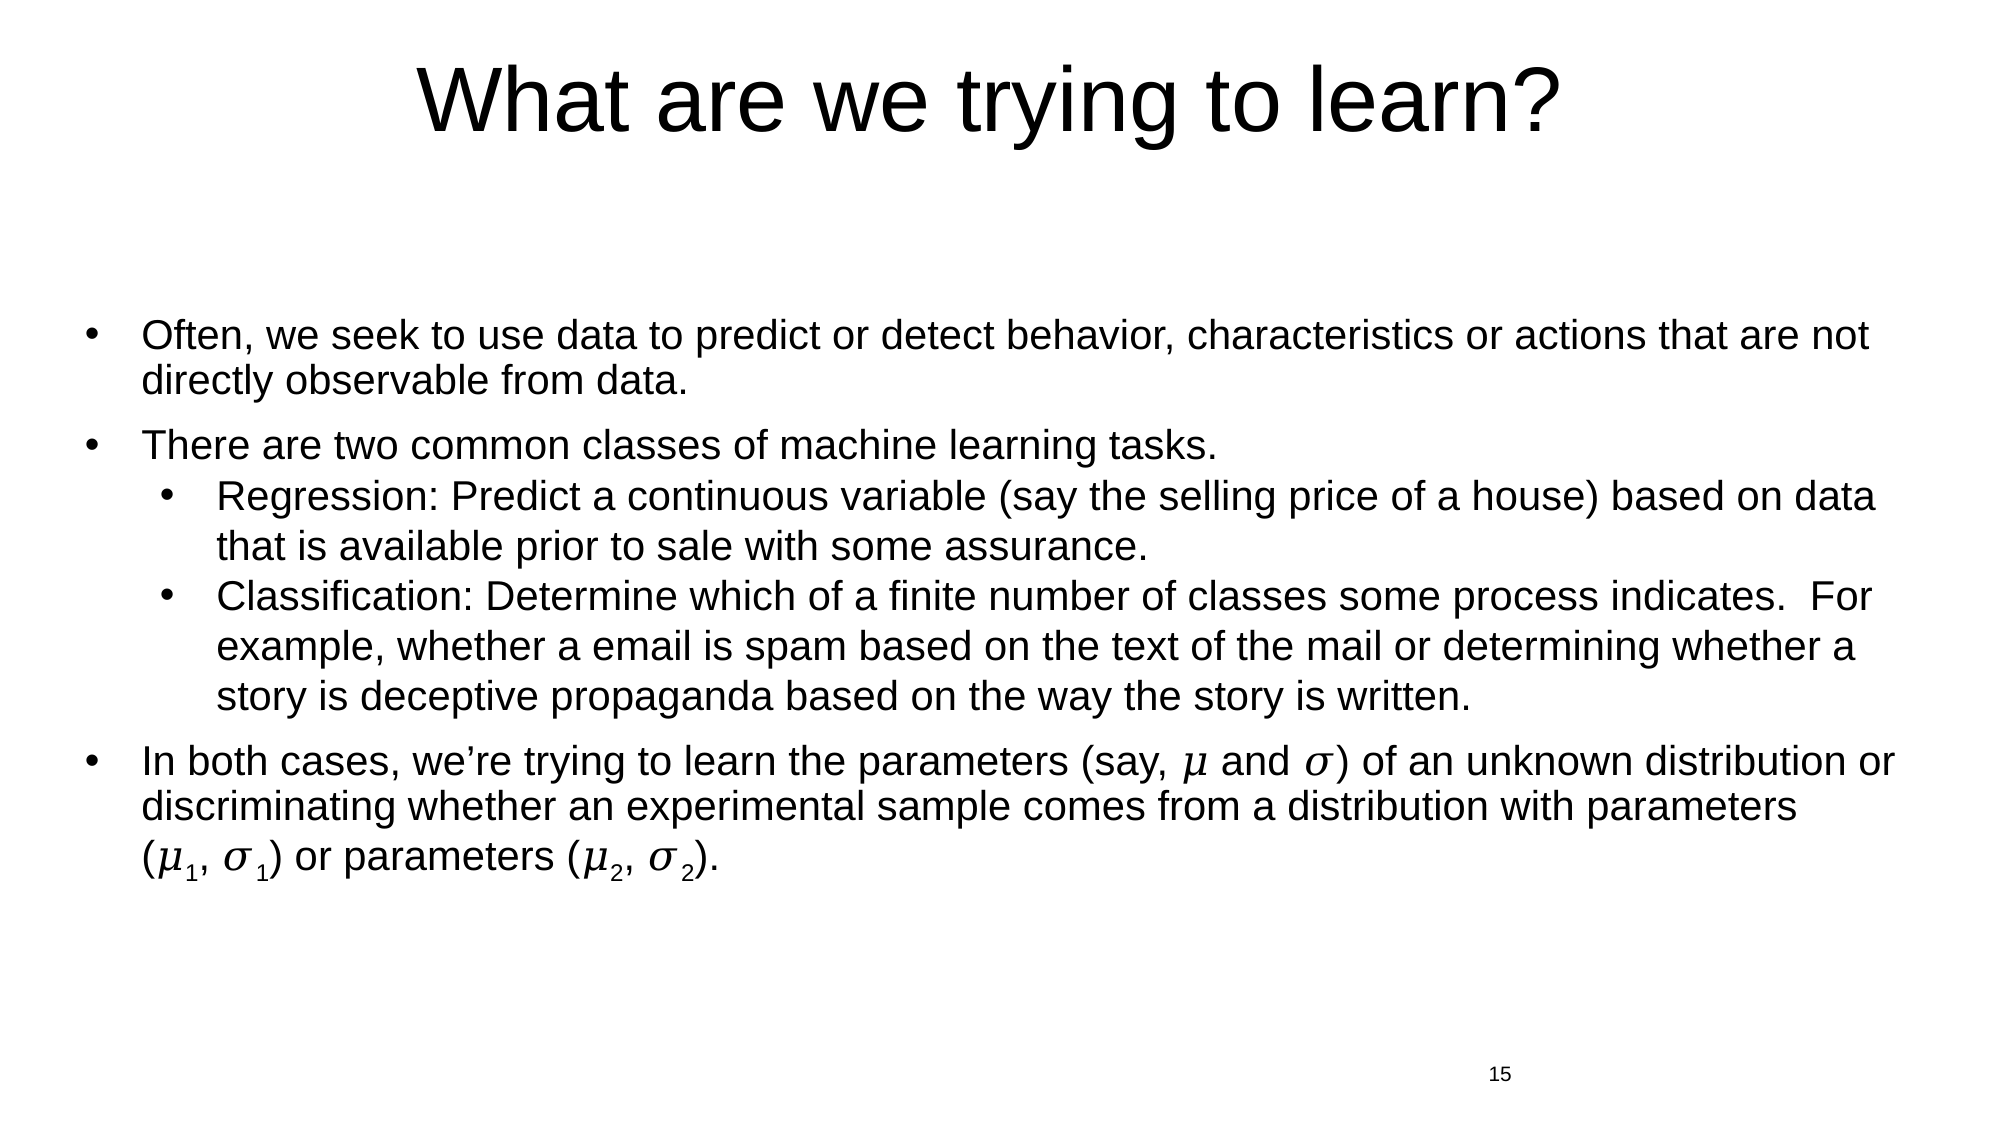

# What are we trying to learn?
Often, we seek to use data to predict or detect behavior, characteristics or actions that are not directly observable from data.
There are two common classes of machine learning tasks.
Regression: Predict a continuous variable (say the selling price of a house) based on data that is available prior to sale with some assurance.
Classification: Determine which of a finite number of classes some process indicates.  For example, whether a email is spam based on the text of the mail or determining whether a story is deceptive propaganda based on the way the story is written.
In both cases, we’re trying to learn the parameters (say, 𝜇 and 𝜎) of an unknown distribution or discriminating whether an experimental sample comes from a distribution with parameters (𝜇1, 𝜎1) or parameters (𝜇2, 𝜎2).

15